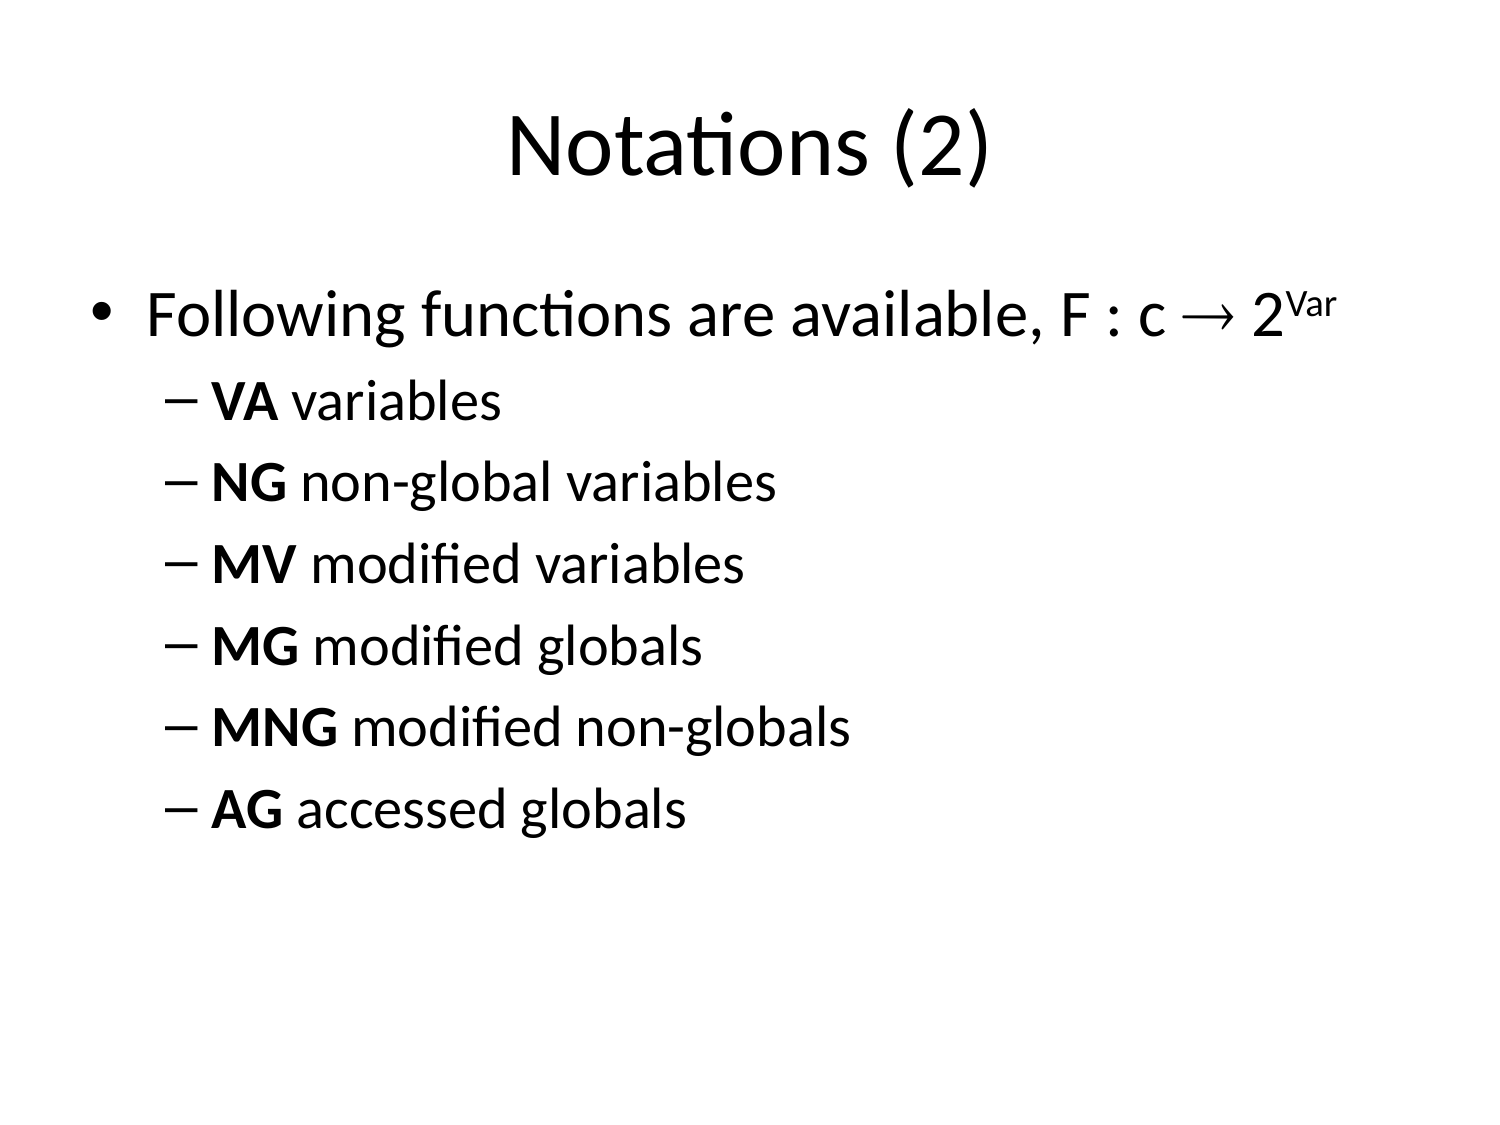

# Notations (2)
Following functions are available, F : c → 2Var
VA variables
NG non-global variables
MV modified variables
MG modified globals
MNG modified non-globals
AG accessed globals